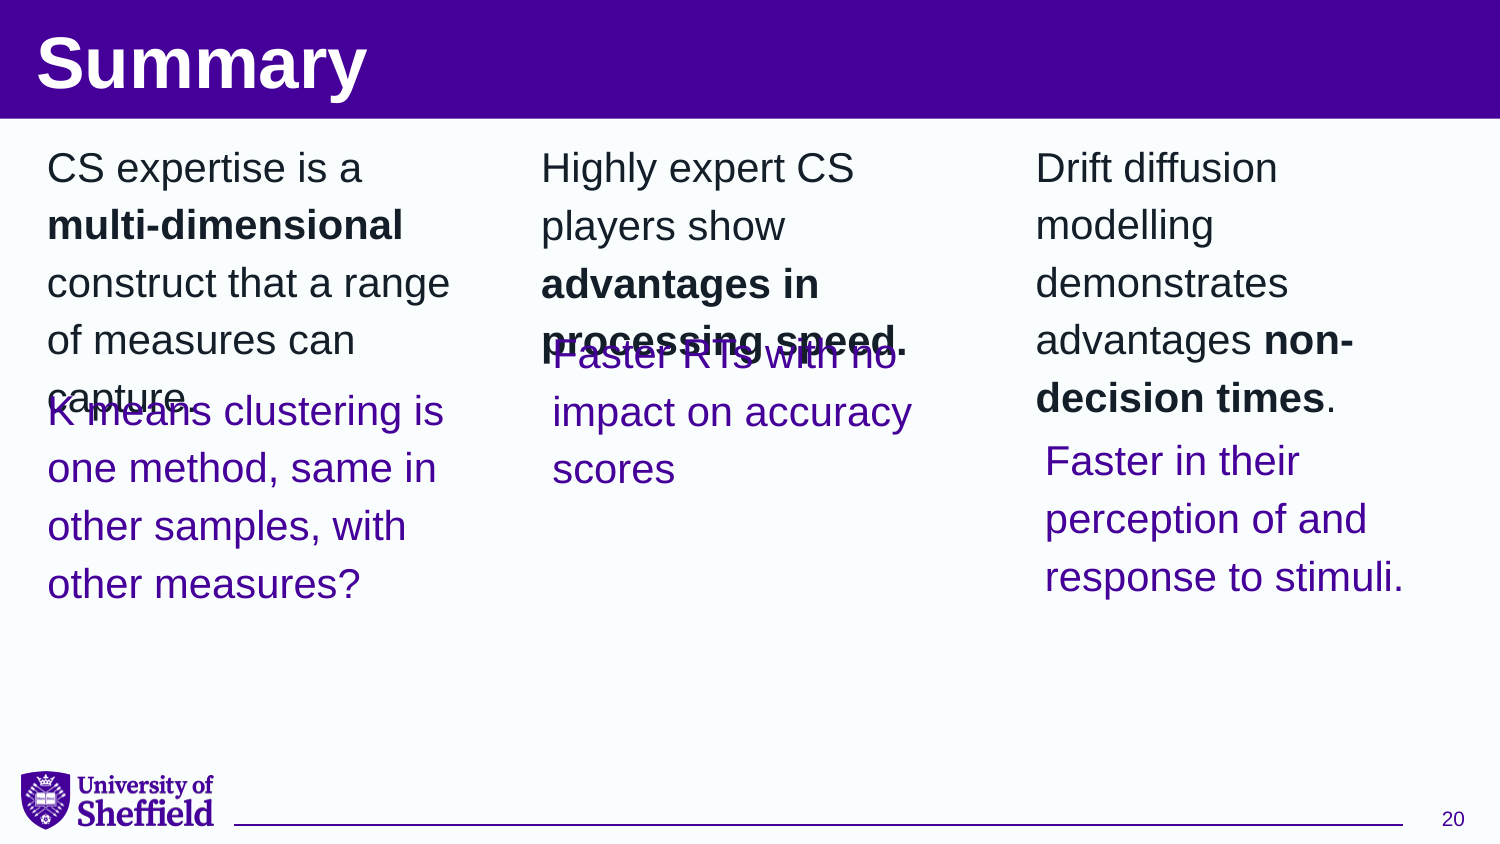

# Summary
CS expertise is a multi-dimensional construct that a range of measures can capture.
Drift diffusion modelling demonstrates advantages non-decision times.

Highly expert CS players show advantages in processing speed.
Faster RTs with no impact on accuracy scores
K means clustering is one method, same in other samples, with other measures?
Faster in their perception of and response to stimuli.
20